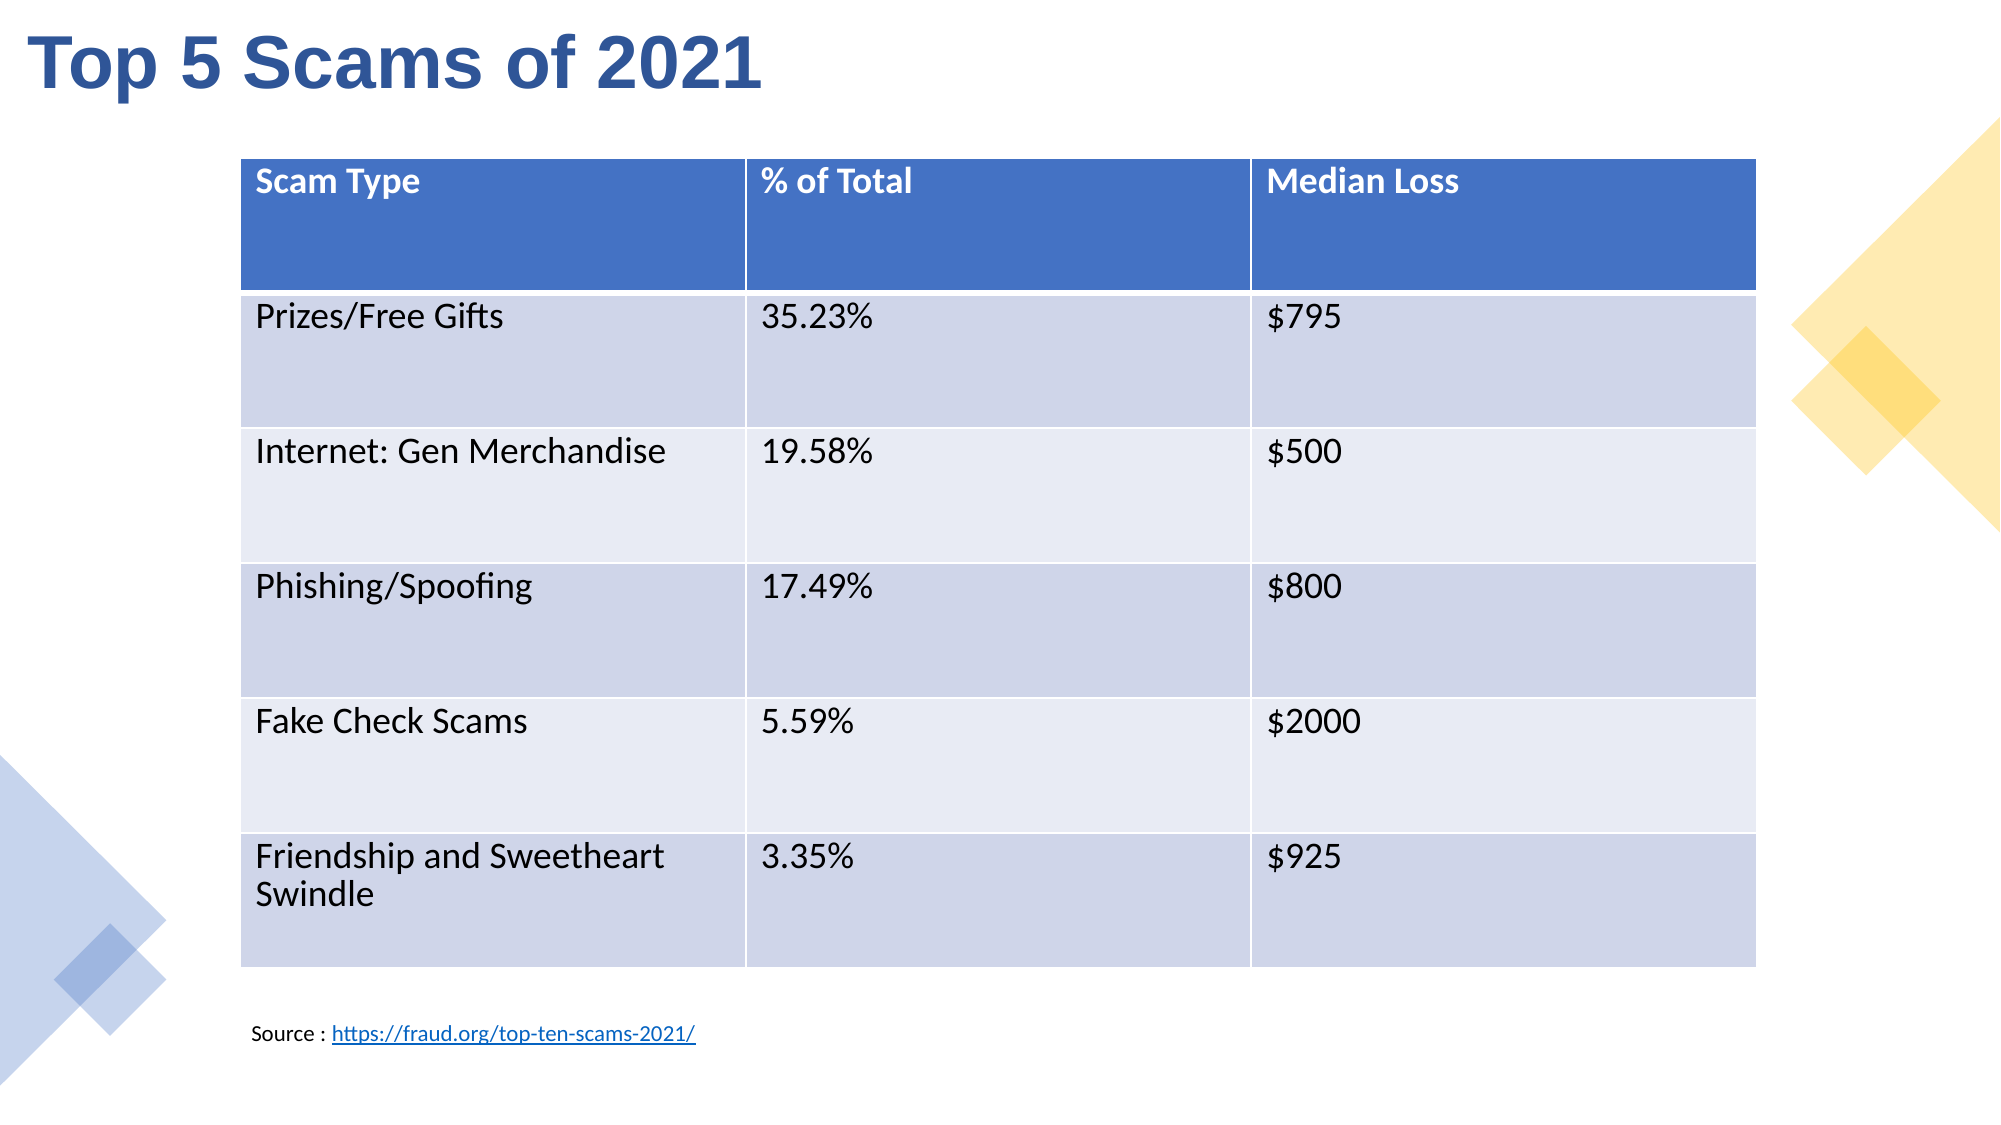

Top 5 Scams of 2021
| Scam Type | % of Total | Median Loss |
| --- | --- | --- |
| Prizes/Free Gifts | 35.23% | $795 |
| Internet: Gen Merchandise | 19.58% | $500 |
| Phishing/Spoofing | 17.49% | $800 |
| Fake Check Scams | 5.59% | $2000 |
| Friendship and Sweetheart Swindle | 3.35% | $925 |

Source : https://fraud.org/top-ten-scams-2021/